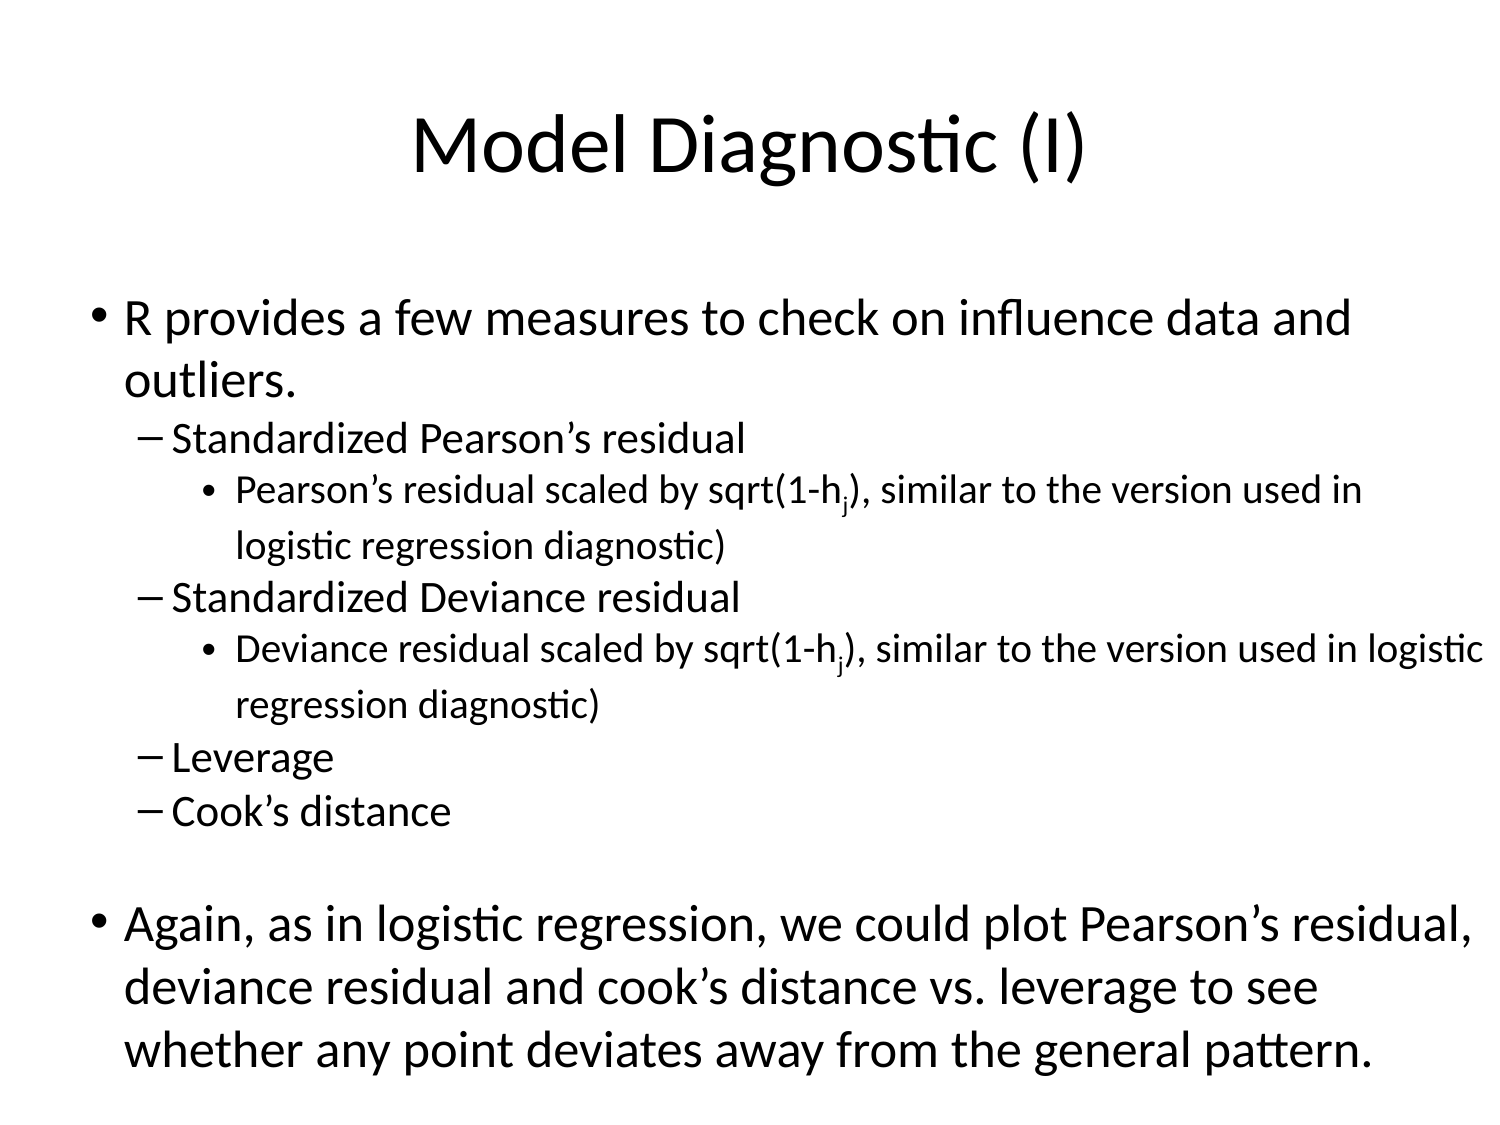

# Model Diagnostic (I)
R provides a few measures to check on influence data and outliers.
Standardized Pearson’s residual
Pearson’s residual scaled by sqrt(1-hj), similar to the version used in logistic regression diagnostic)
Standardized Deviance residual
Deviance residual scaled by sqrt(1-hj), similar to the version used in logistic regression diagnostic)
Leverage
Cook’s distance

Again, as in logistic regression, we could plot Pearson’s residual, deviance residual and cook’s distance vs. leverage to see whether any point deviates away from the general pattern.